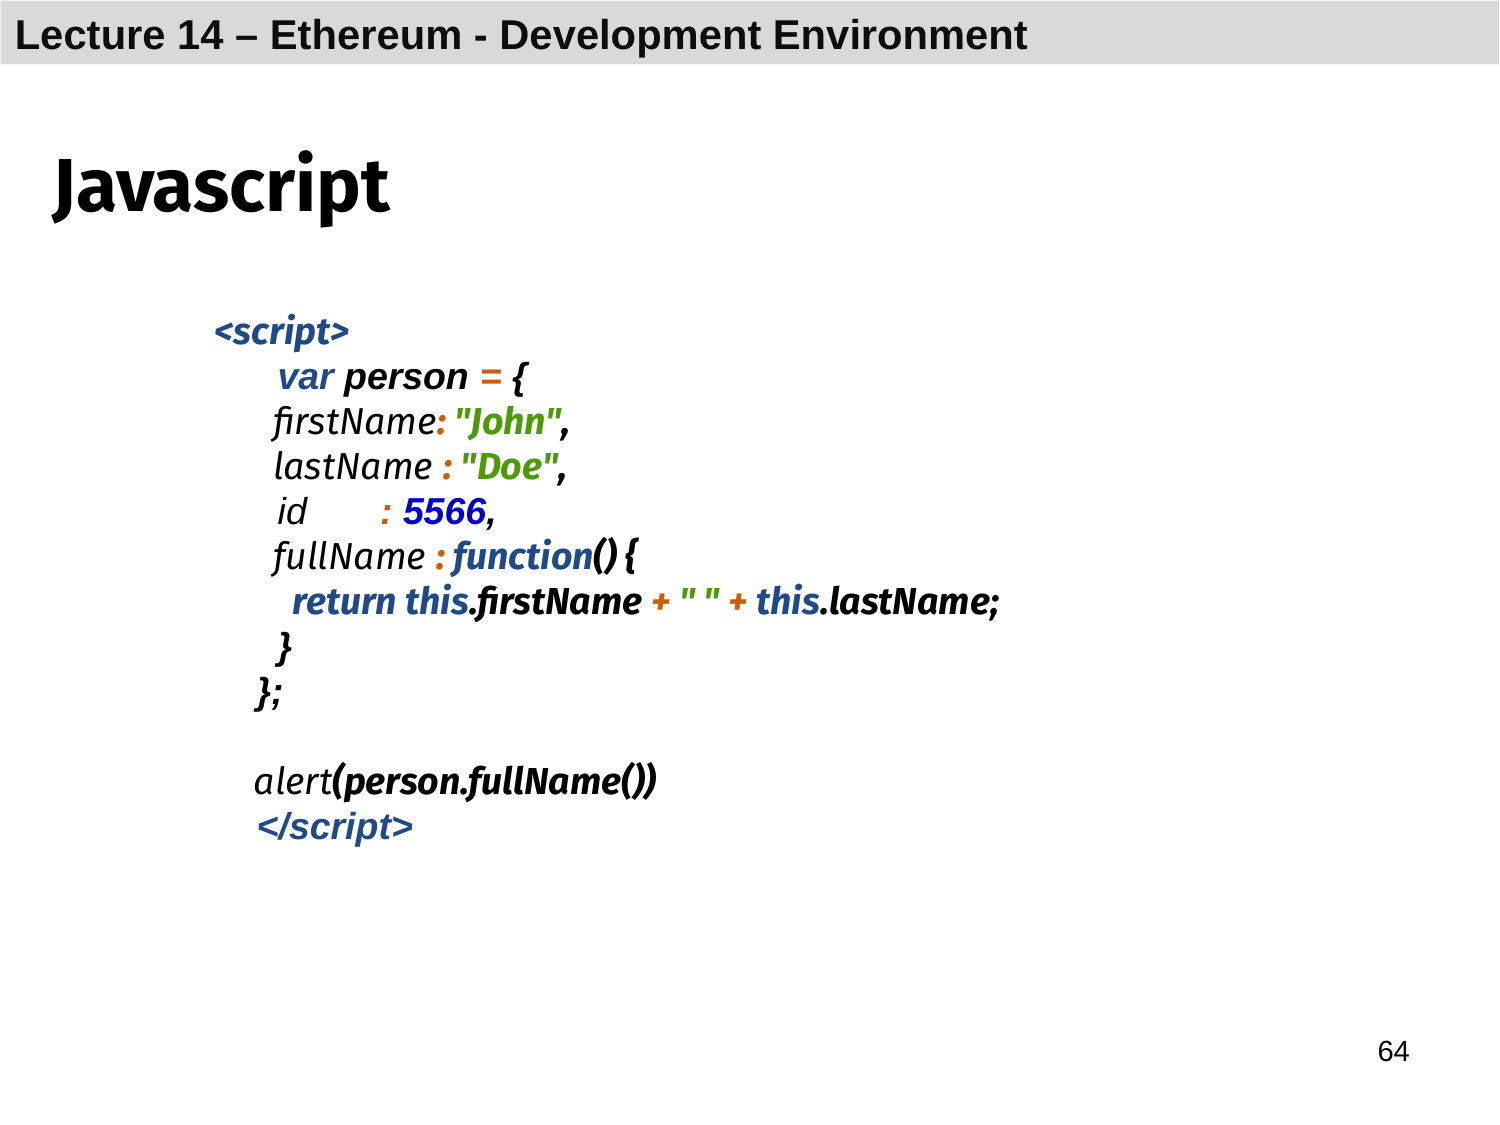

# Javascript
<script>
      var person = {
      firstName: "John",
      lastName : "Doe",
      id       : 5566,
      fullName : function() {
        return this.firstName + " " + this.lastName;
      }
    };

    alert(person.fullName())
    </script>
64